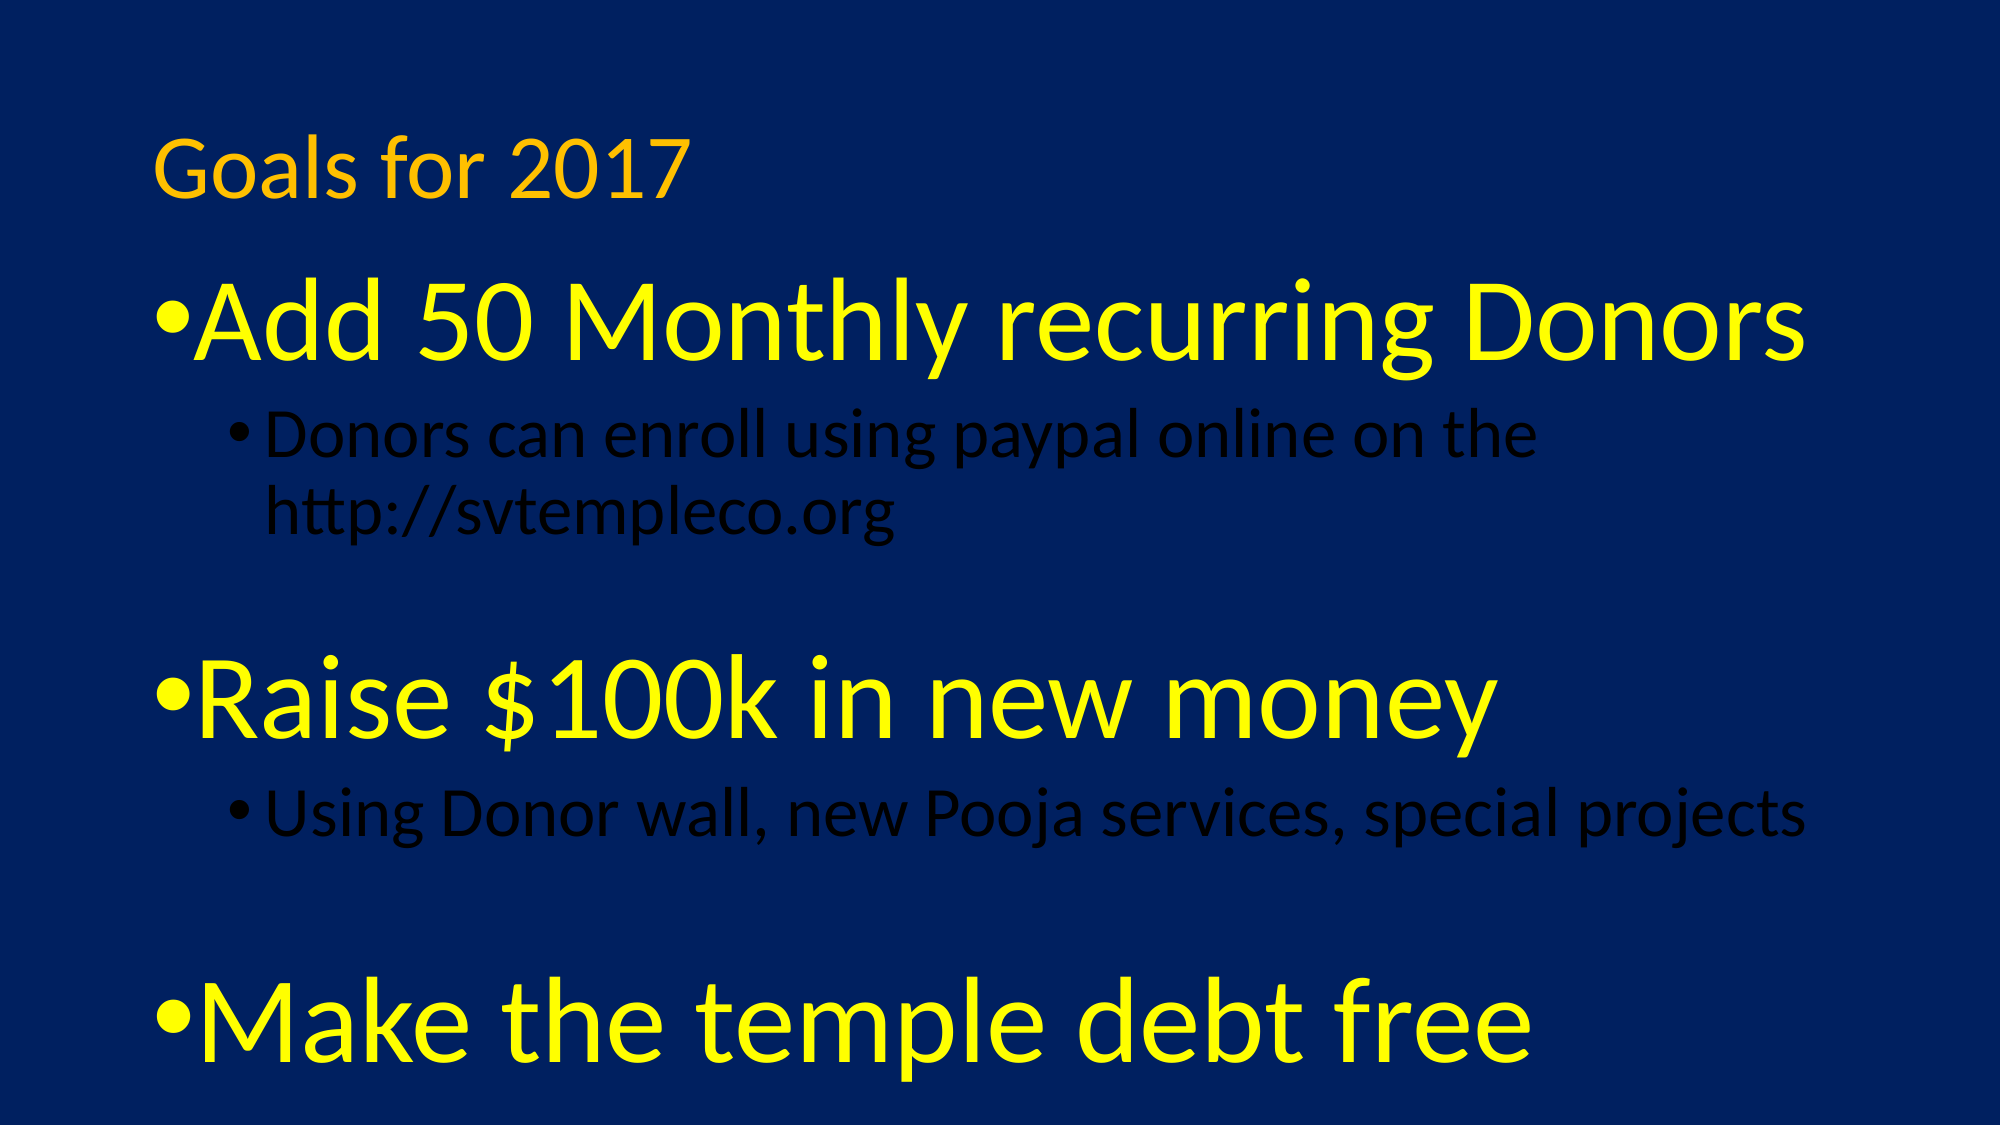

# Goals for 2017
Add 50 Monthly recurring Donors
Donors can enroll using paypal online on the http://svtempleco.org

Raise $100k in new money
Using Donor wall, new Pooja services, special projects

Make the temple debt free